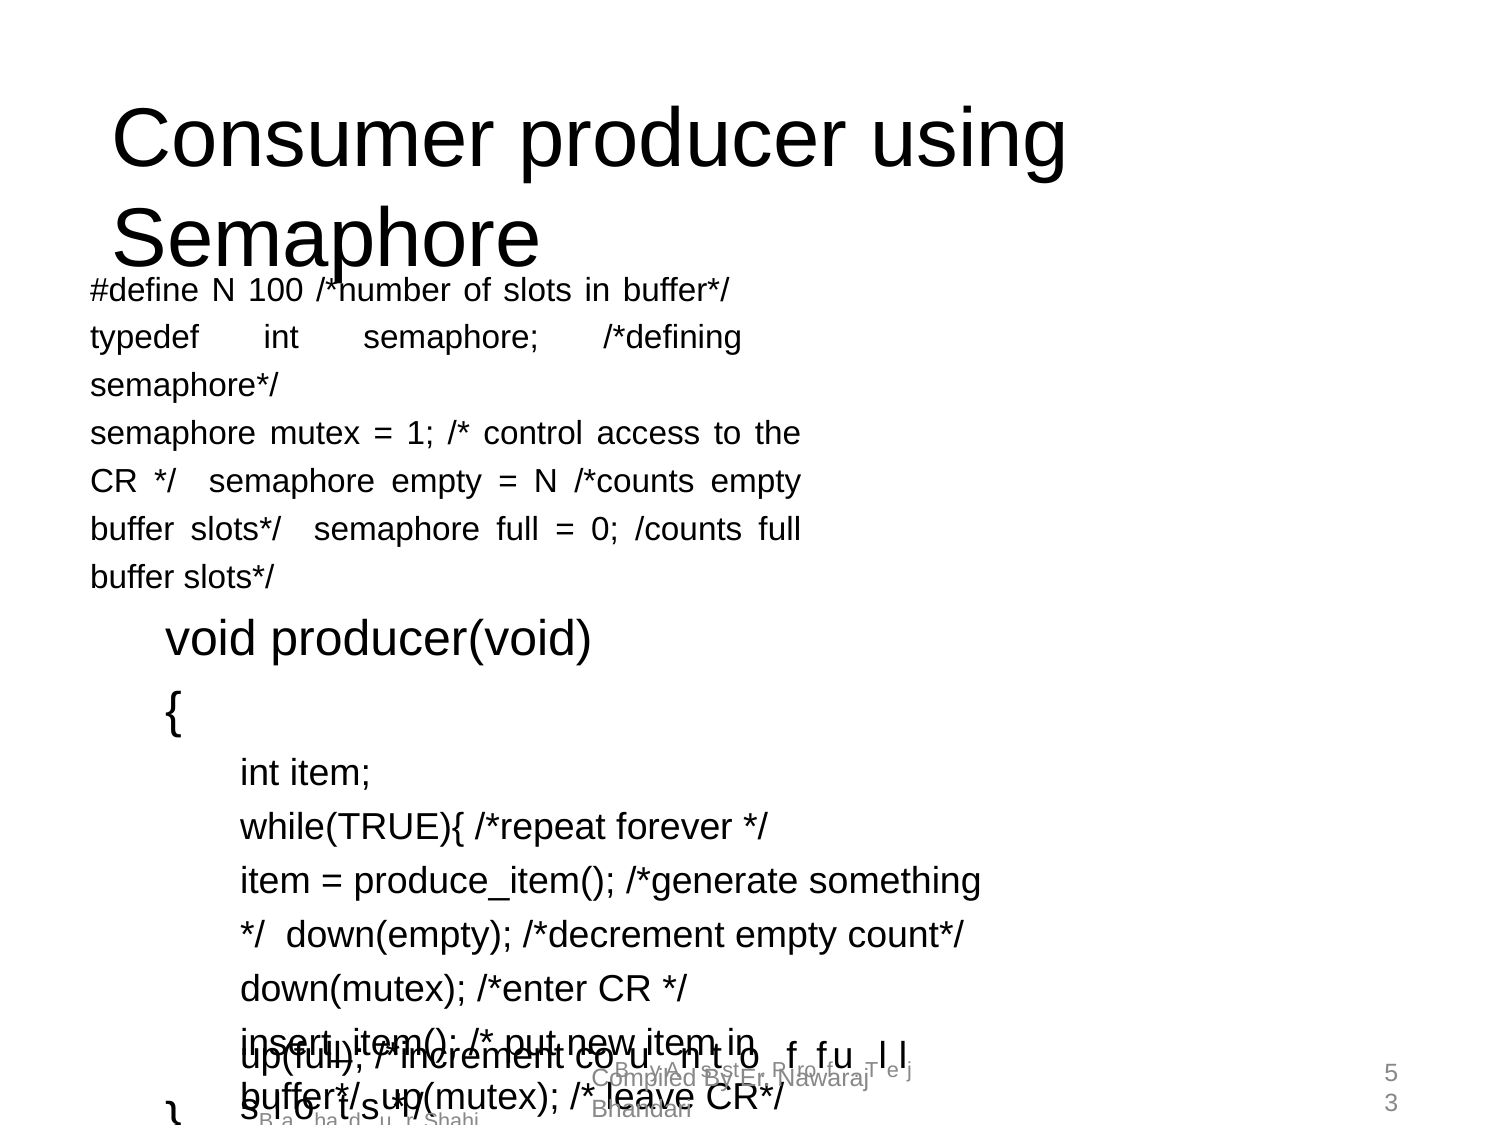

# Consumer producer using Semaphore
#define N 100 /*number of slots in buffer*/  typedef int semaphore; /*defining semaphore*/
semaphore mutex = 1; /* control access to the CR */  semaphore empty = N /*counts empty buffer slots*/  semaphore full = 0; /counts full buffer slots*/
void producer(void)
{
int item;
while(TRUE){ /*repeat forever */
item = produce_item(); /*generate something */  down(empty); /*decrement empty count*/  down(mutex); /*enter CR */
insert_item(); /* put new item in buffer*/  up(mutex); /* leave CR*/
up(full); /*increment coBuy Anststo. Pfroffu. Tlelj sBlaohatdsu*r/Shahi
53
Compiled By Er. Nawaraj Bhandari
}